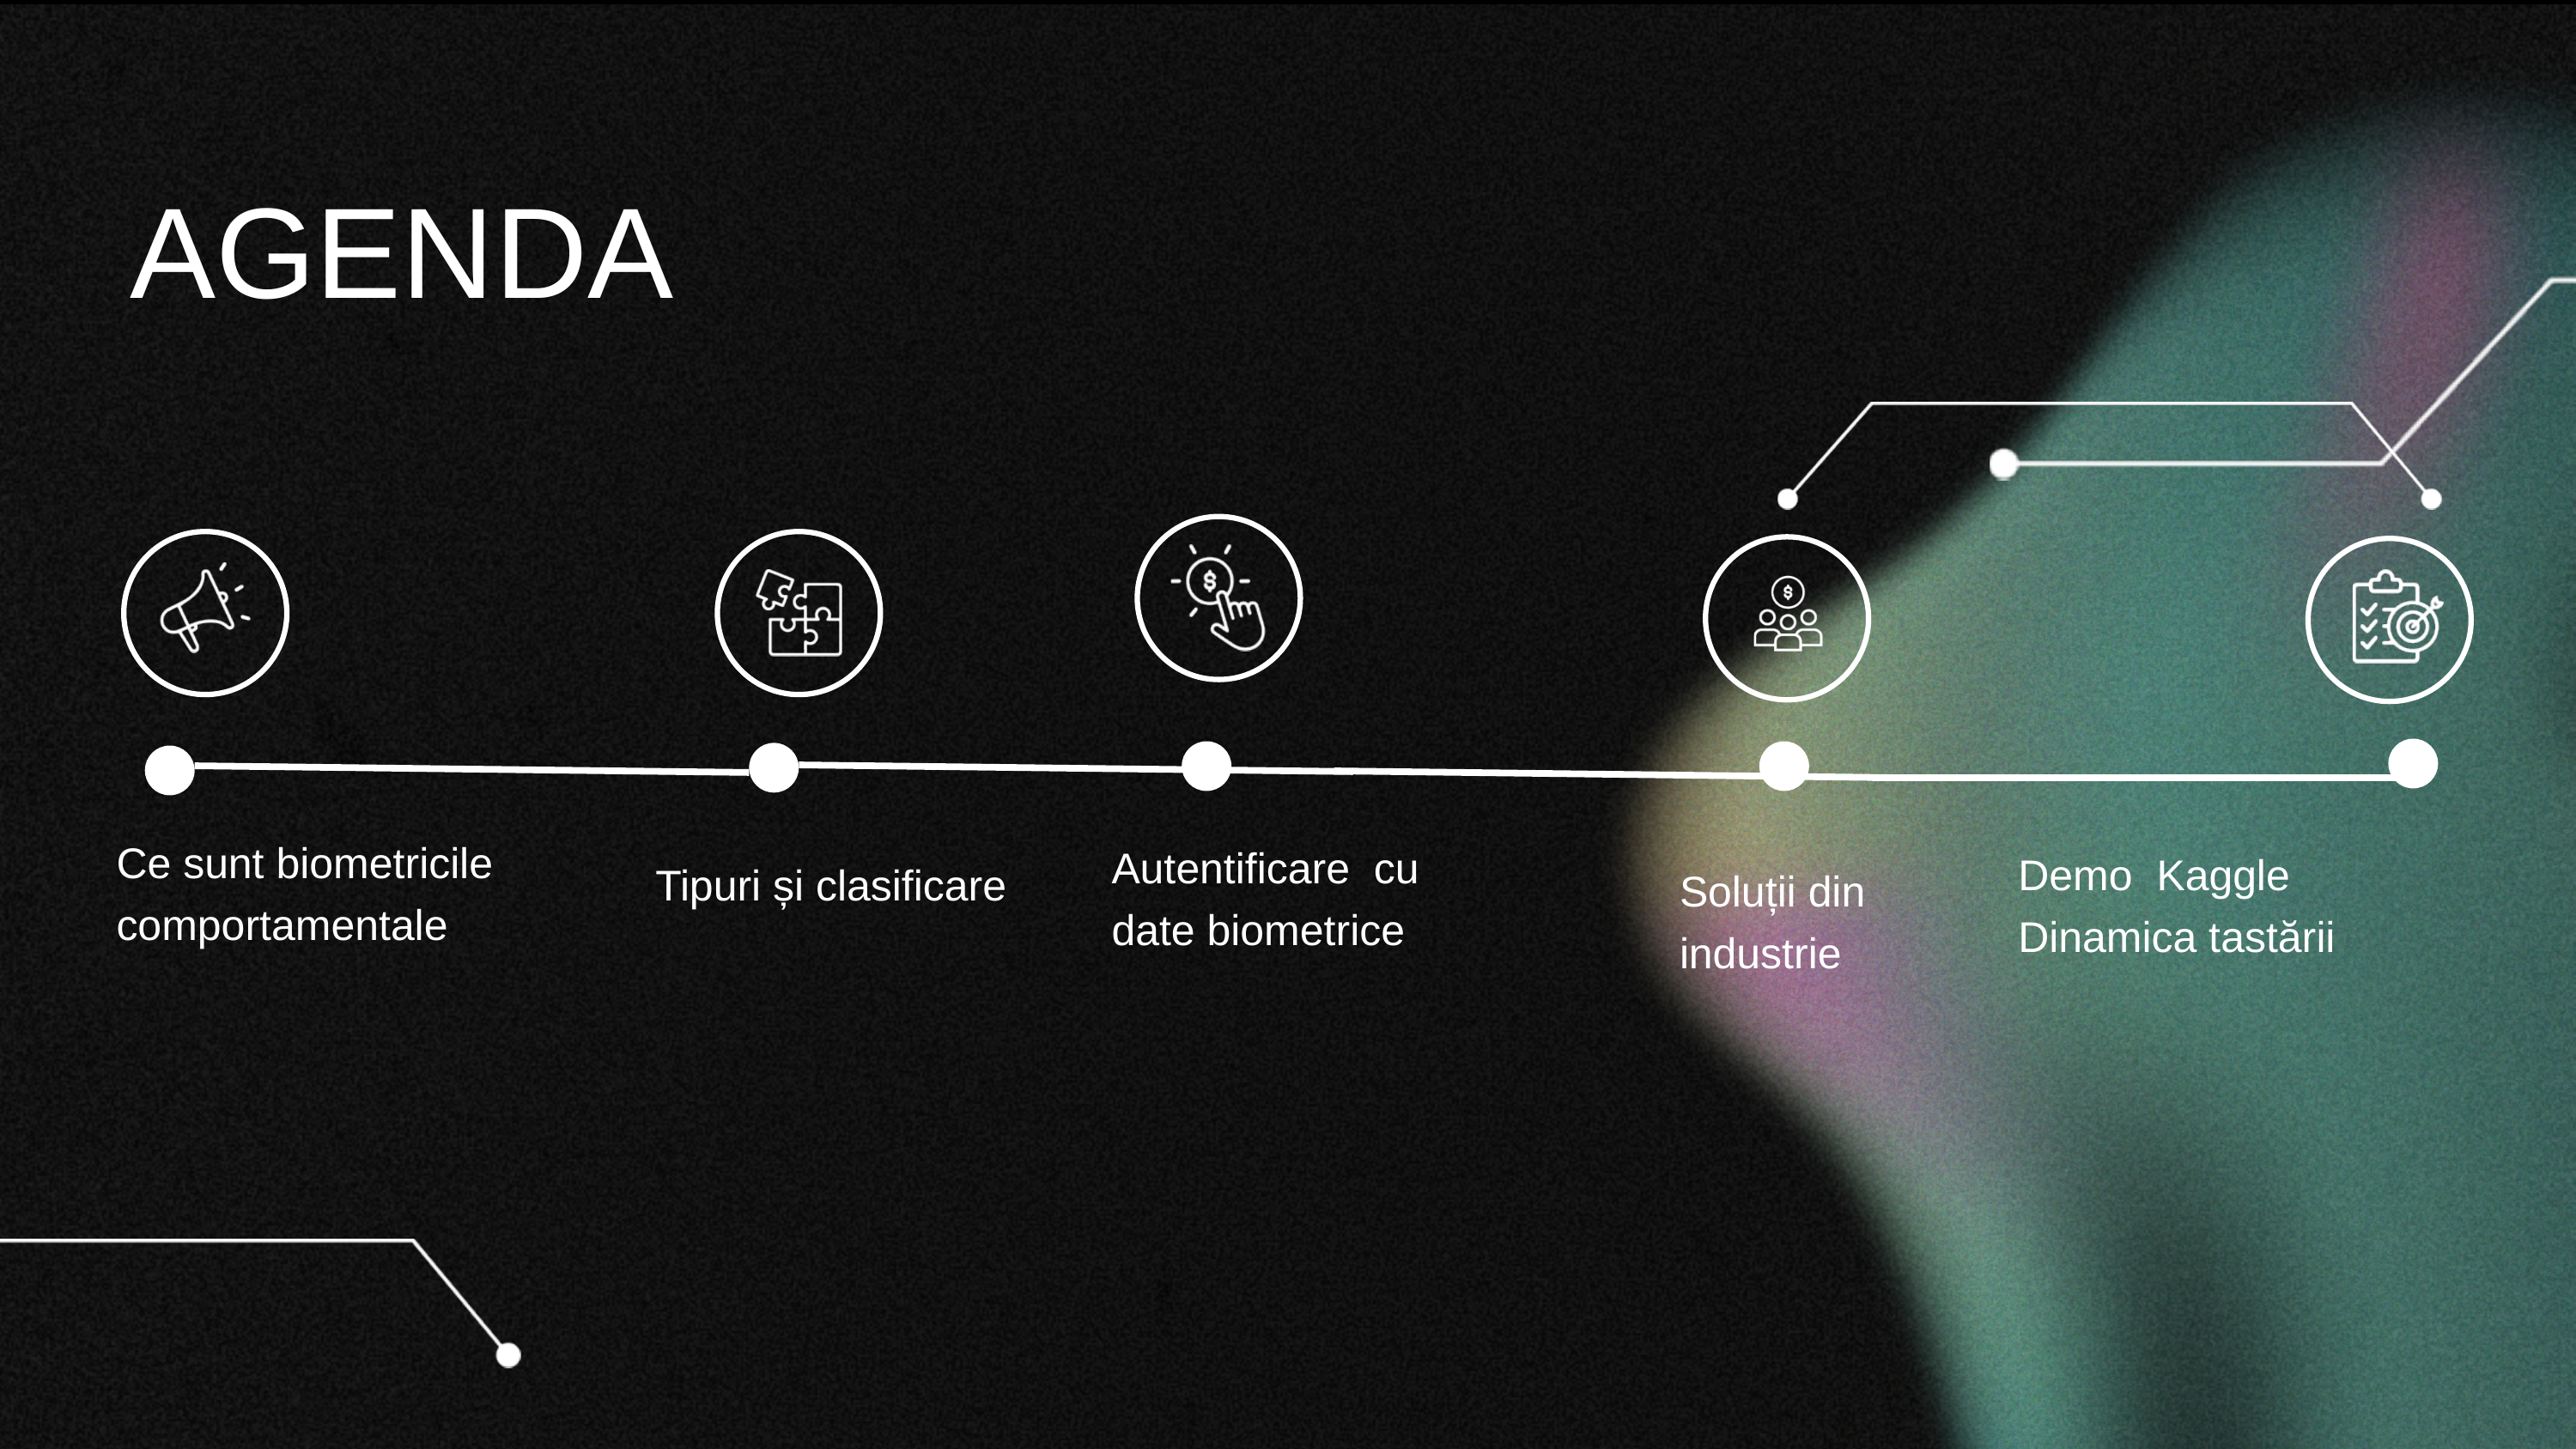

AGENDA

Ce sunt biometricile comportamentale
Autentificare  cu date biometrice
Demo  Kaggle
Dinamica tastării
Tipuri și clasificare
Soluții din industrie